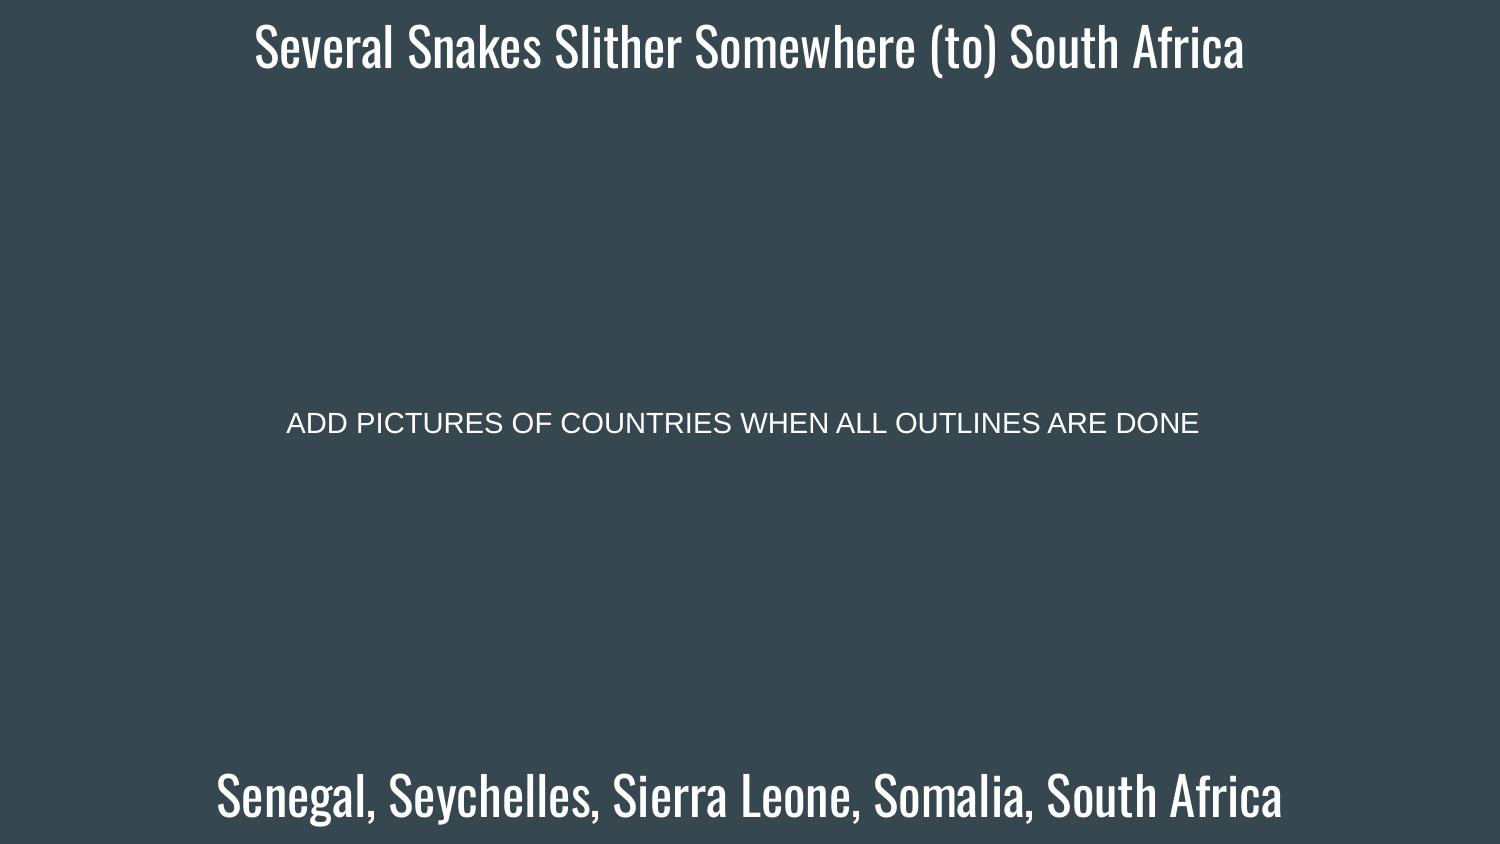

# Several Snakes Slither Somewhere (to) South Africa
ADD PICTURES OF COUNTRIES WHEN ALL OUTLINES ARE DONE
Senegal, Seychelles, Sierra Leone, Somalia, South Africa